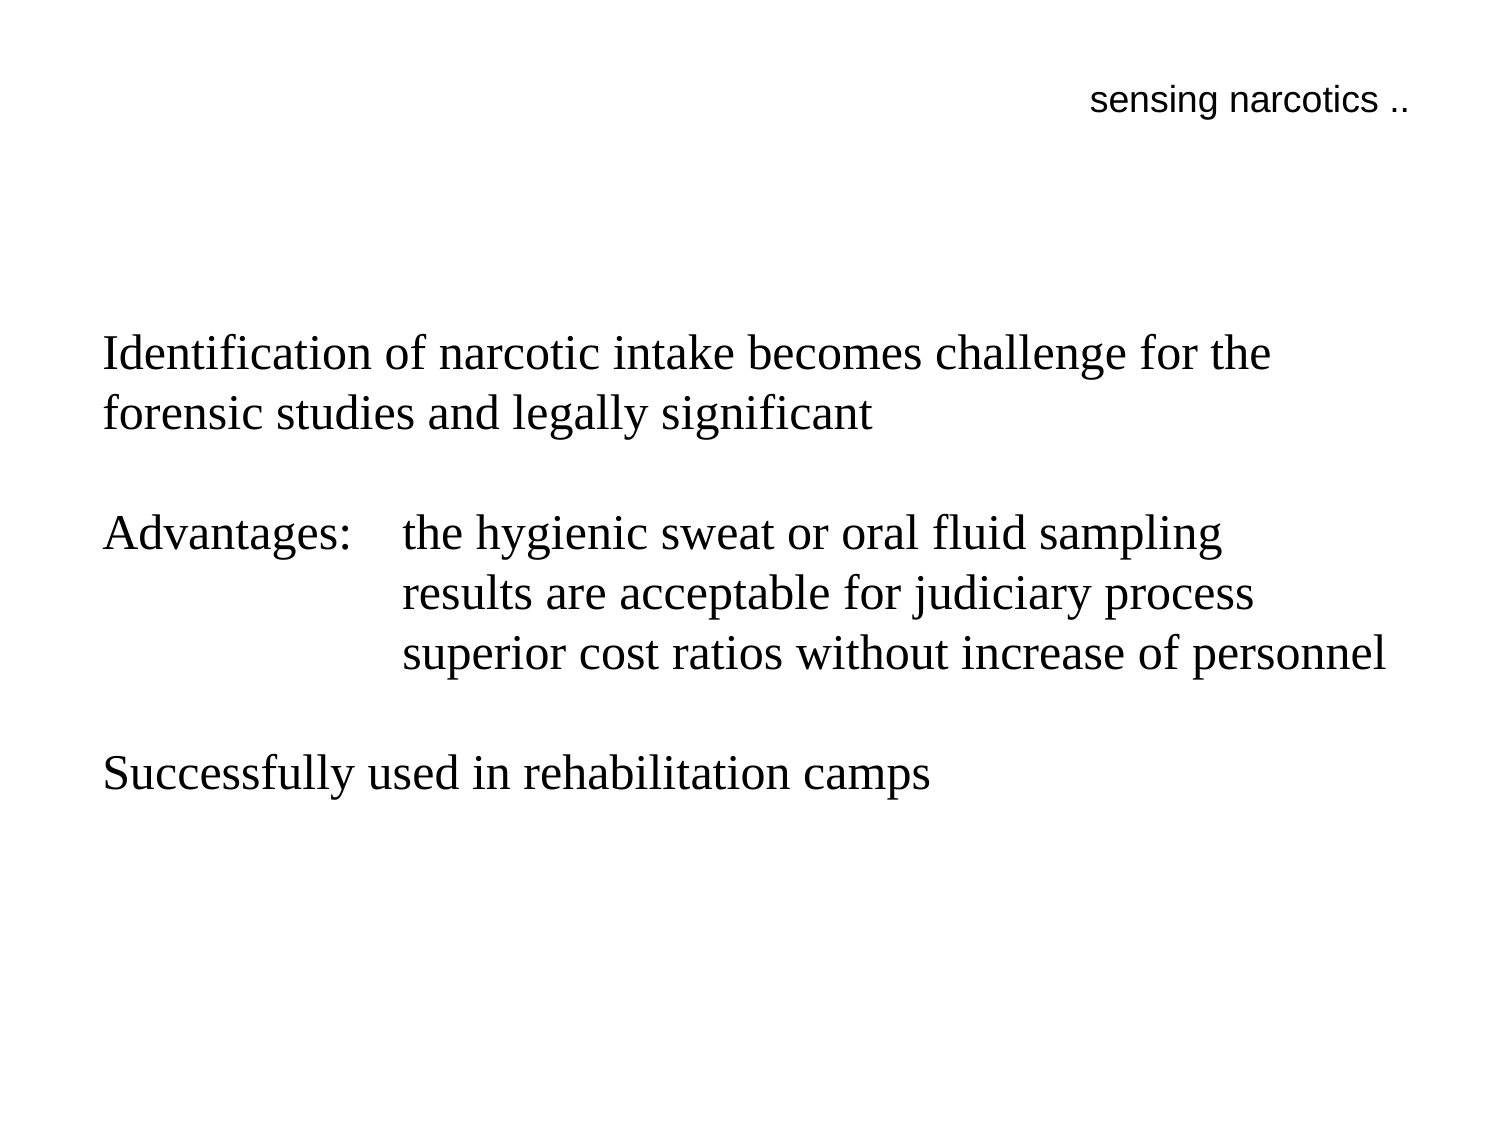

sensing narcotics ..
Identification of narcotic intake becomes challenge for the forensic studies and legally significant

Advantages: 	the hygienic sweat or oral fluid sampling 			results are acceptable for judiciary process
		superior cost ratios without increase of personnel

Successfully used in rehabilitation camps